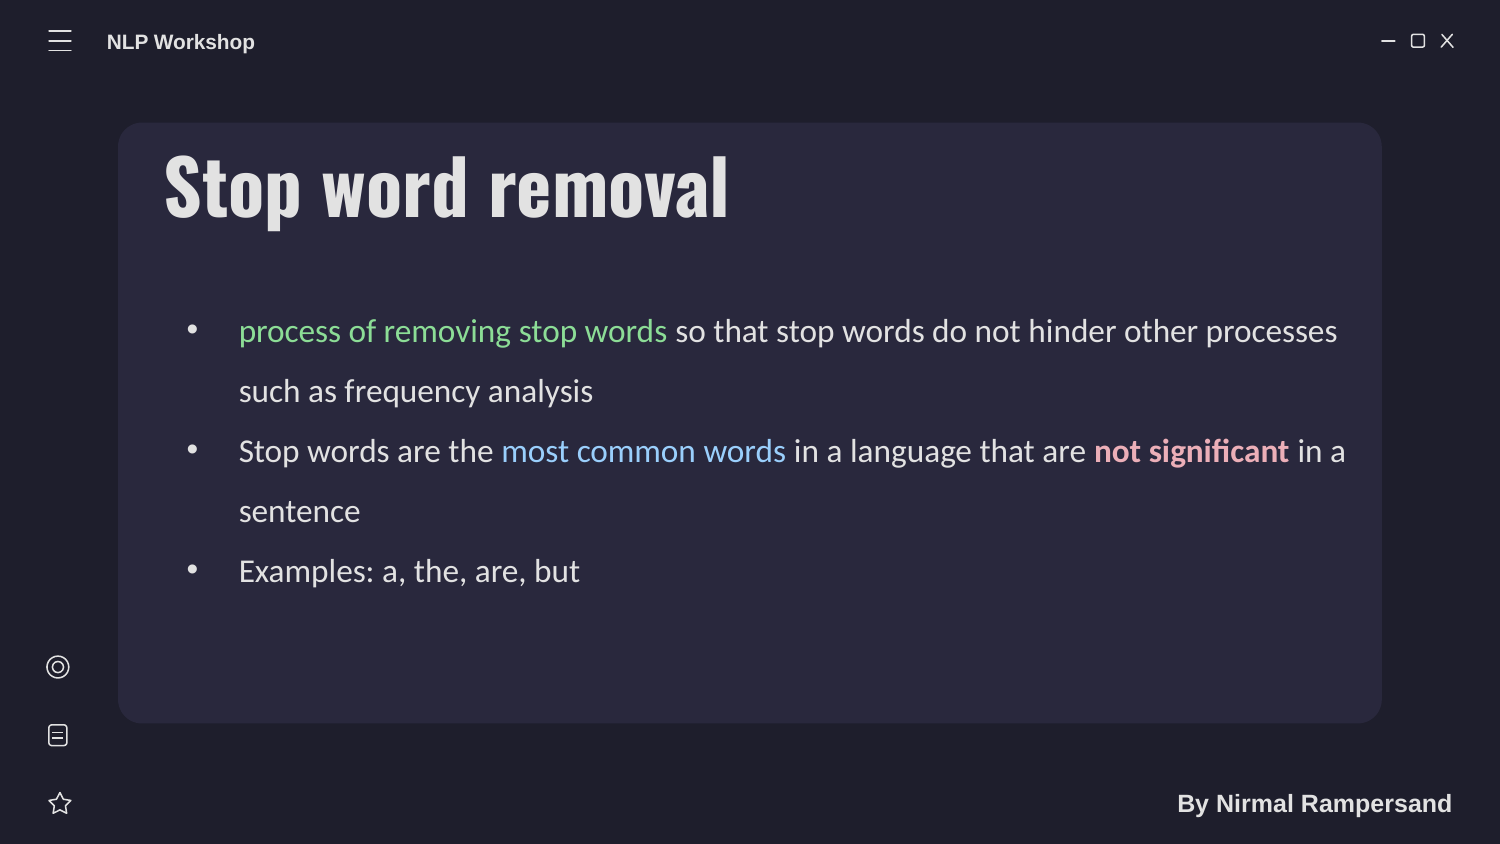

NLP Workshop

Stop word removal
process of removing stop words so that stop words do not hinder other processes such as frequency analysis
Stop words are the most common words in a language that are not significant in a sentence
Examples: a, the, are, but

By Nirmal Rampersand